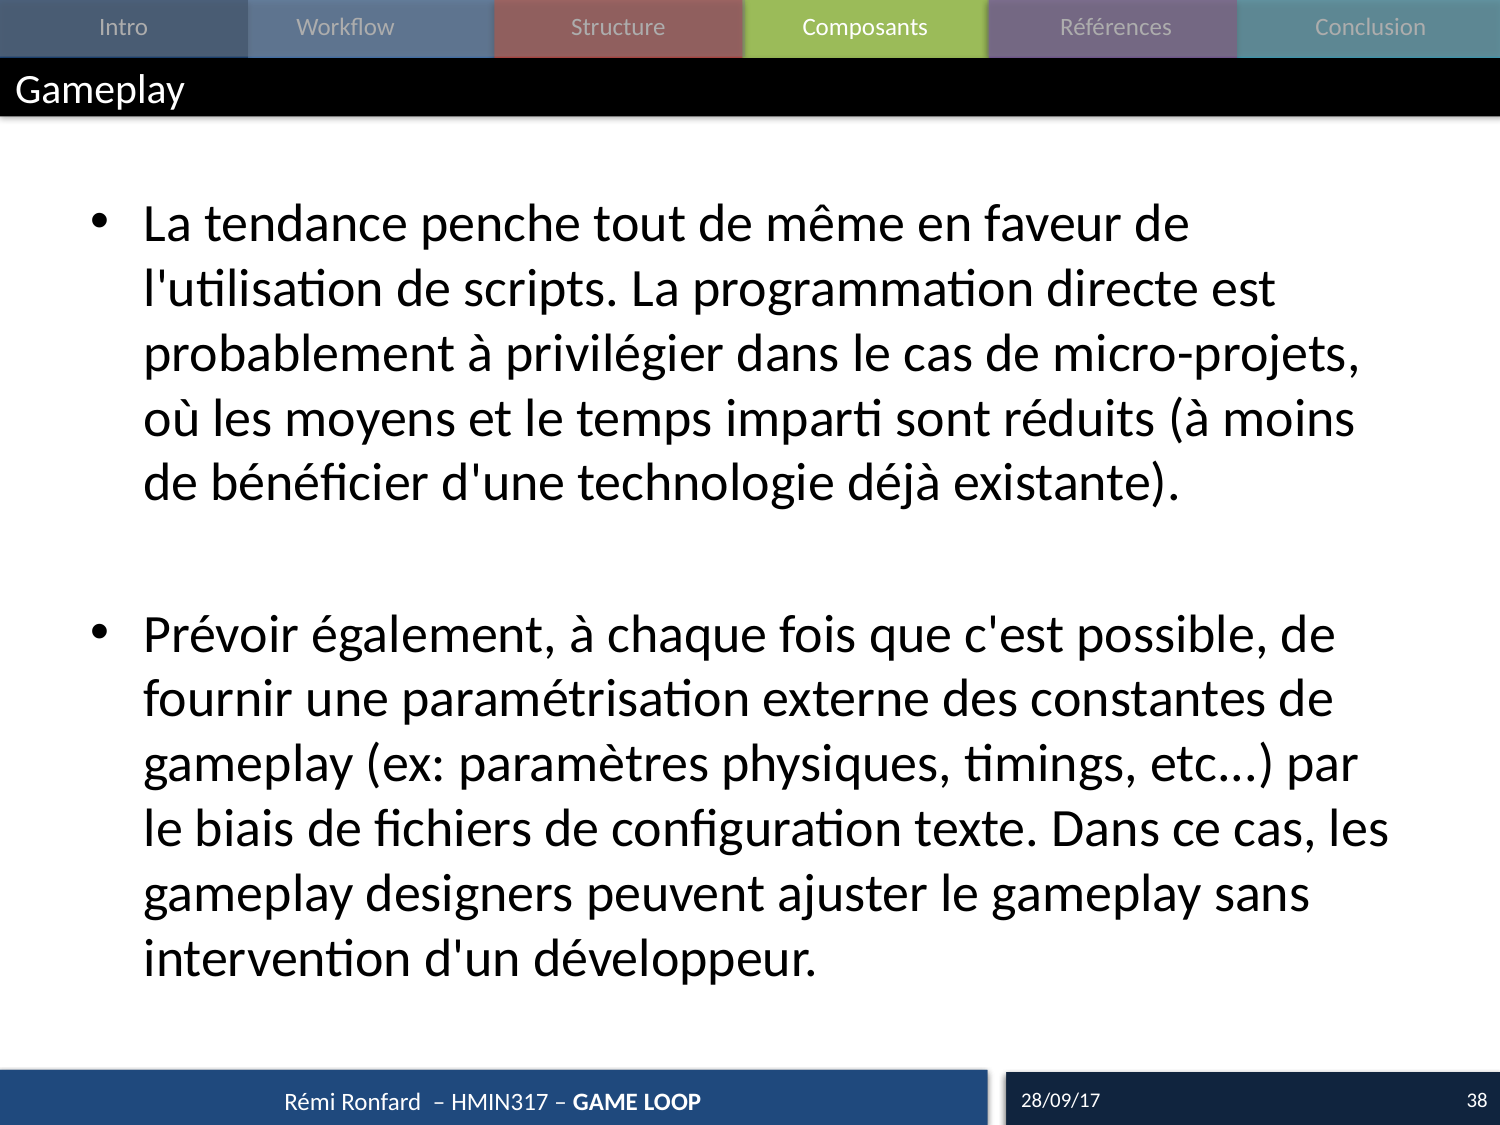

# Gameplay
La tendance penche tout de même en faveur de l'utilisation de scripts. La programmation directe est probablement à privilégier dans le cas de micro-projets, où les moyens et le temps imparti sont réduits (à moins de bénéficier d'une technologie déjà existante).

Prévoir également, à chaque fois que c'est possible, de fournir une paramétrisation externe des constantes de gameplay (ex: paramètres physiques, timings, etc...) par le biais de fichiers de configuration texte. Dans ce cas, les gameplay designers peuvent ajuster le gameplay sans intervention d'un développeur.

28/09/17
38
Rémi Ronfard  – HMIN317 – GAME LOOP